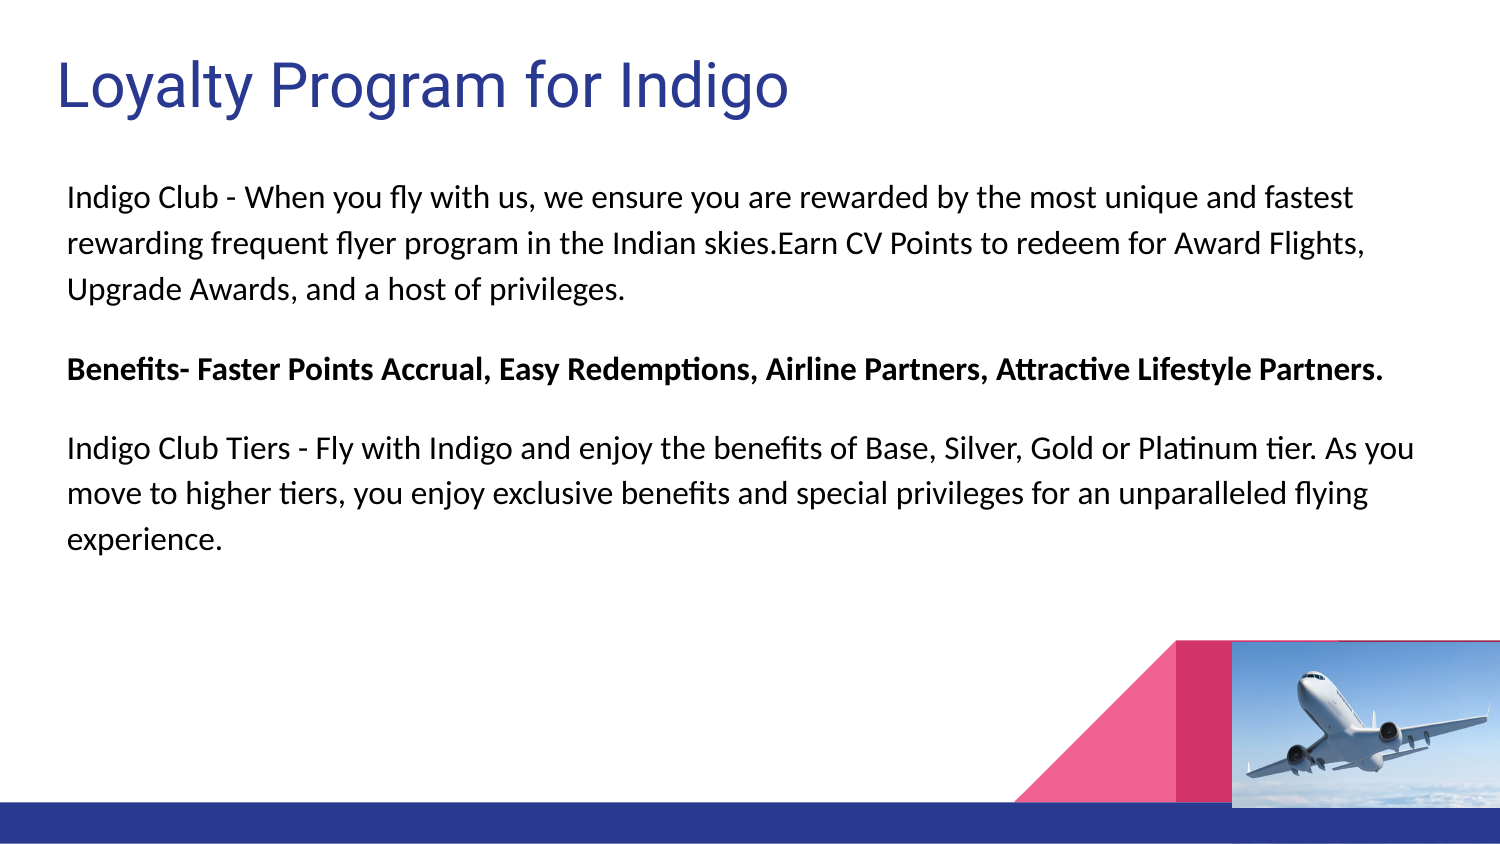

# Loyalty Program for Indigo
Indigo Club - When you fly with us, we ensure you are rewarded by the most unique and fastest rewarding frequent flyer program in the Indian skies.Earn CV Points to redeem for Award Flights, Upgrade Awards, and a host of privileges.
Benefits- Faster Points Accrual, Easy Redemptions, Airline Partners, Attractive Lifestyle Partners.
Indigo Club Tiers - Fly with Indigo and enjoy the benefits of Base, Silver, Gold or Platinum tier. As you move to higher tiers, you enjoy exclusive benefits and special privileges for an unparalleled flying experience.